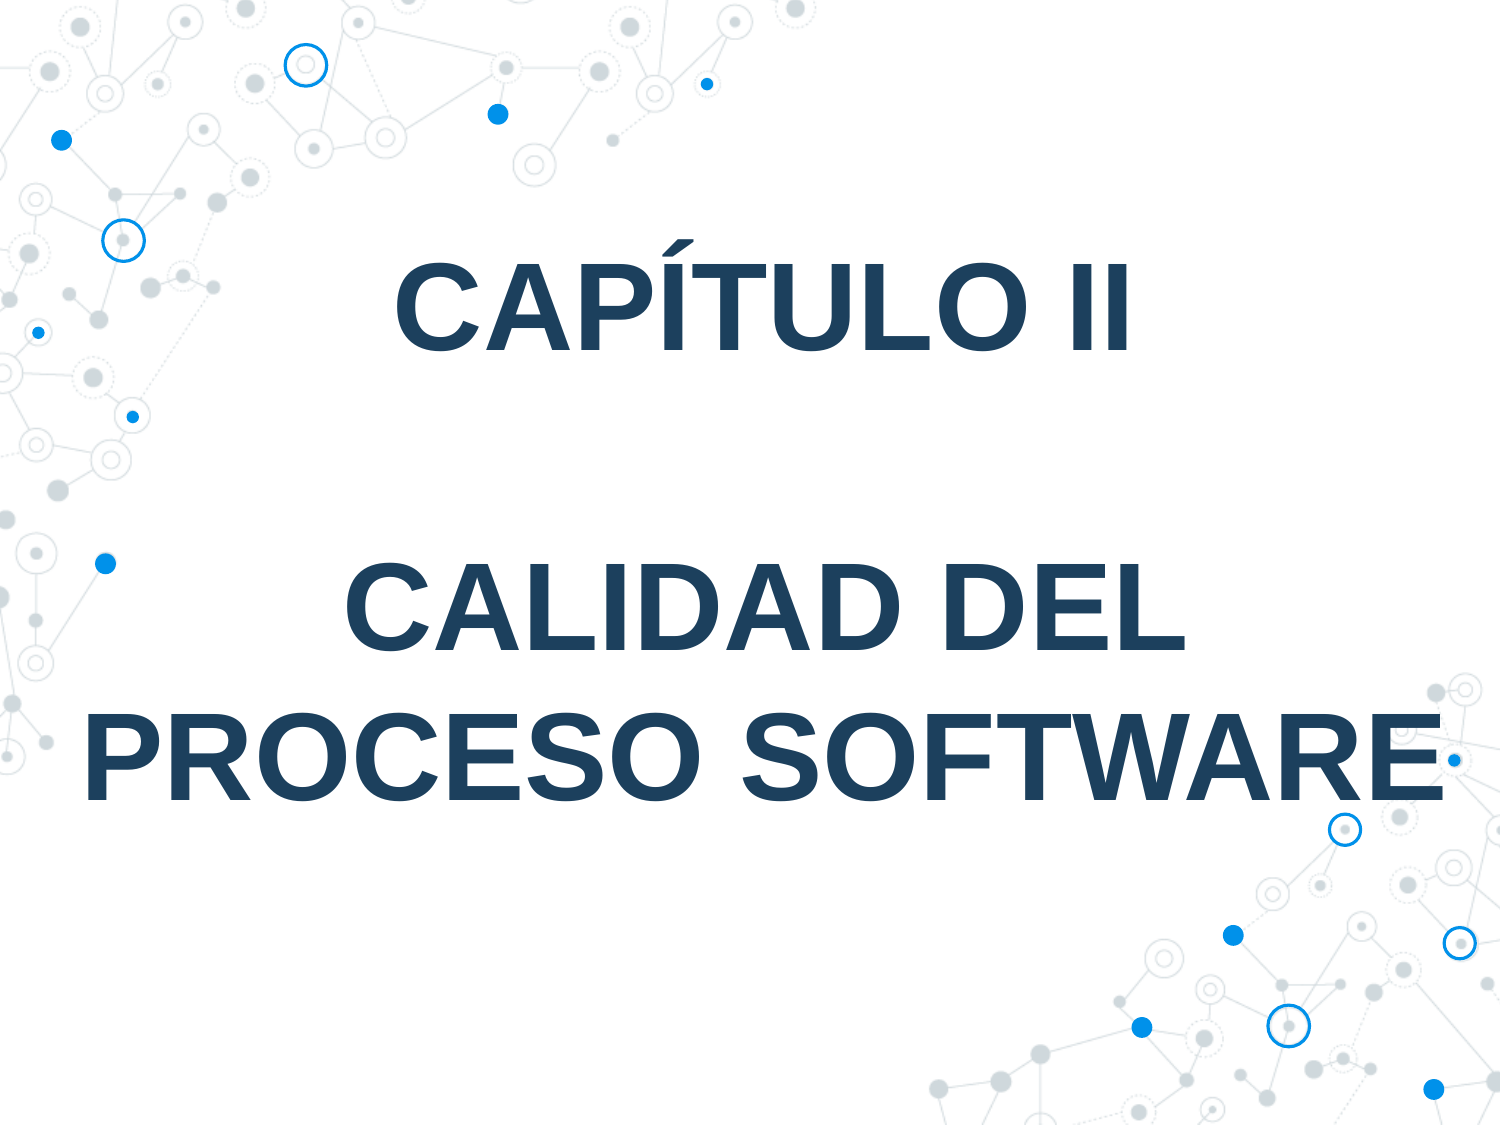

# CAPÍTULO II CALIDAD DEL PROCESO SOFTWARE